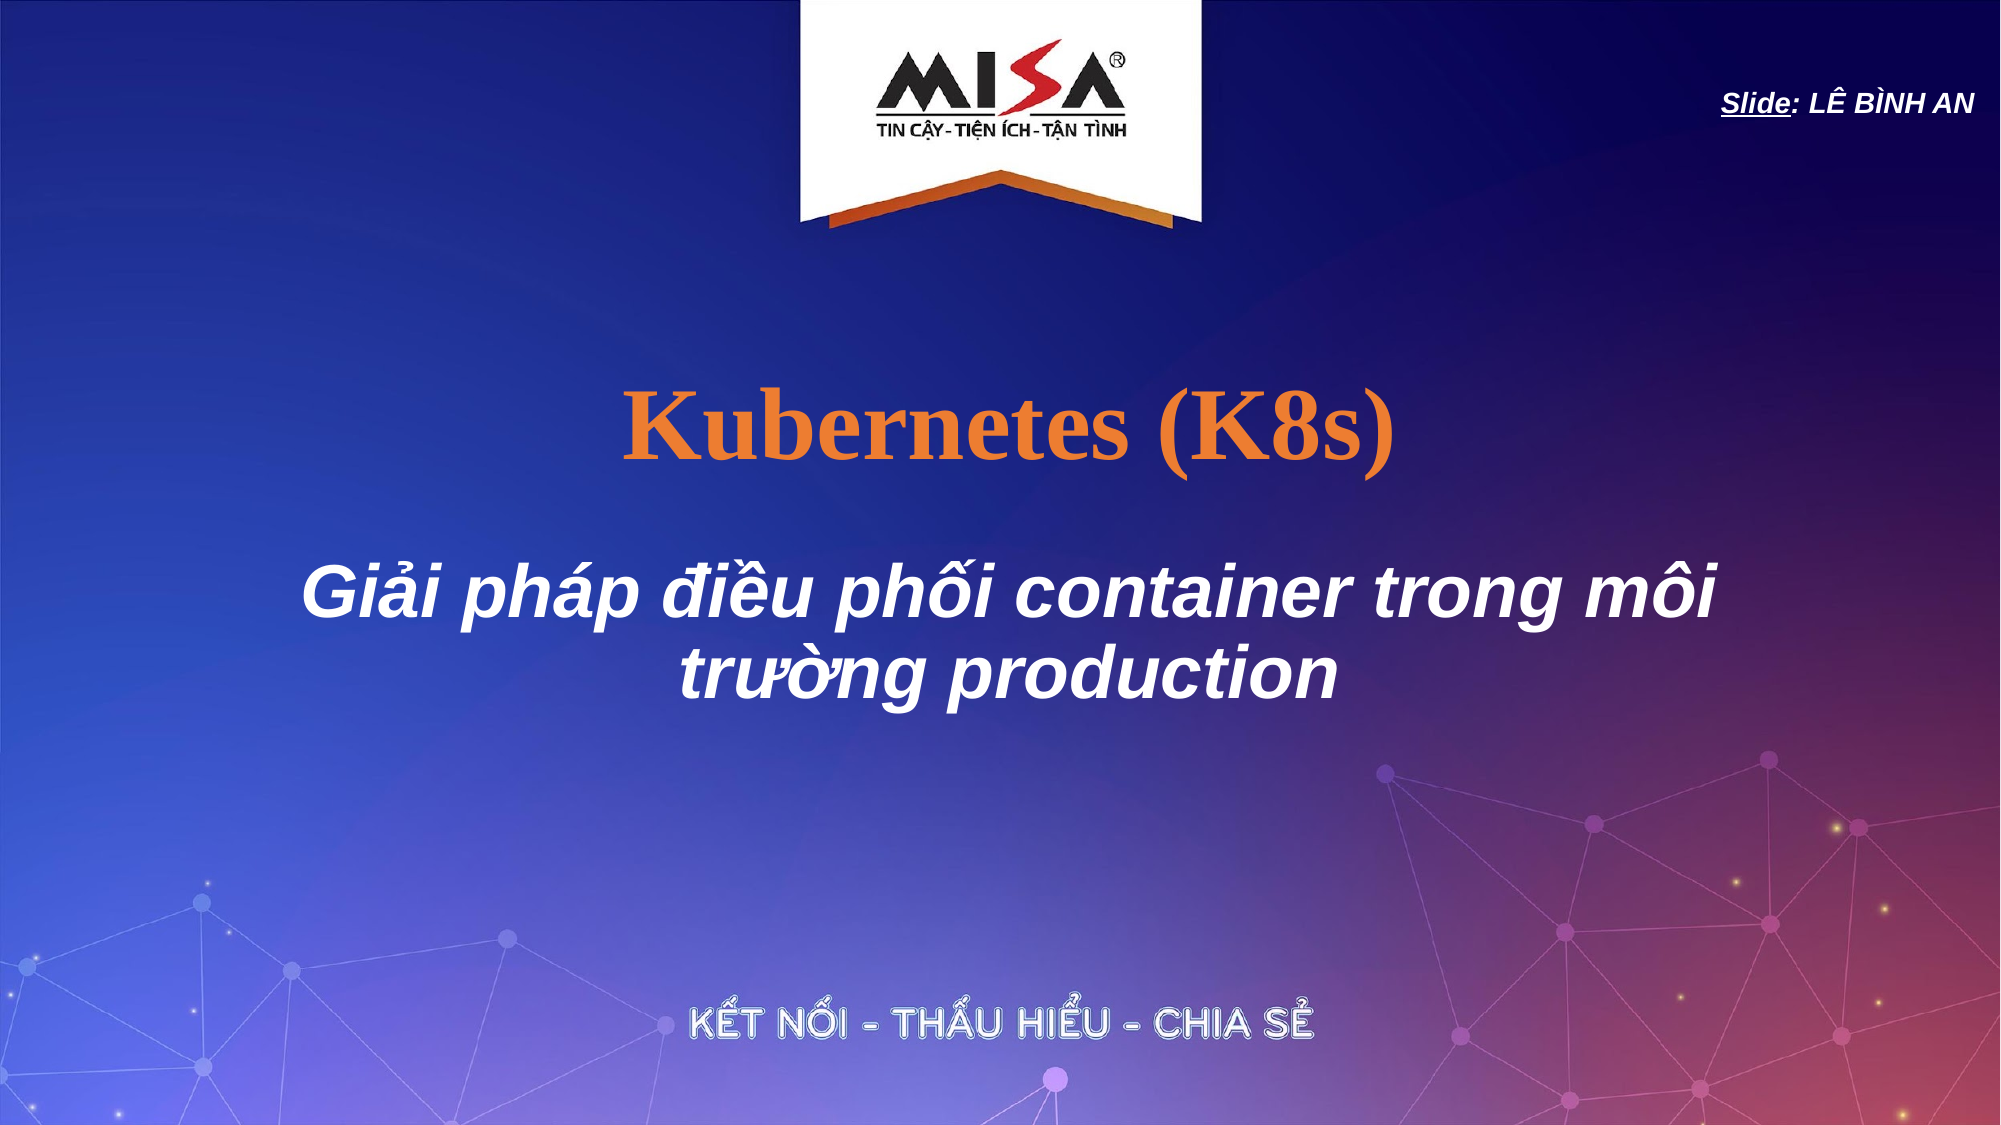

Slide: LÊ BÌNH AN
Kubernetes (K8s)
Giải pháp điều phối container trong môi trường production